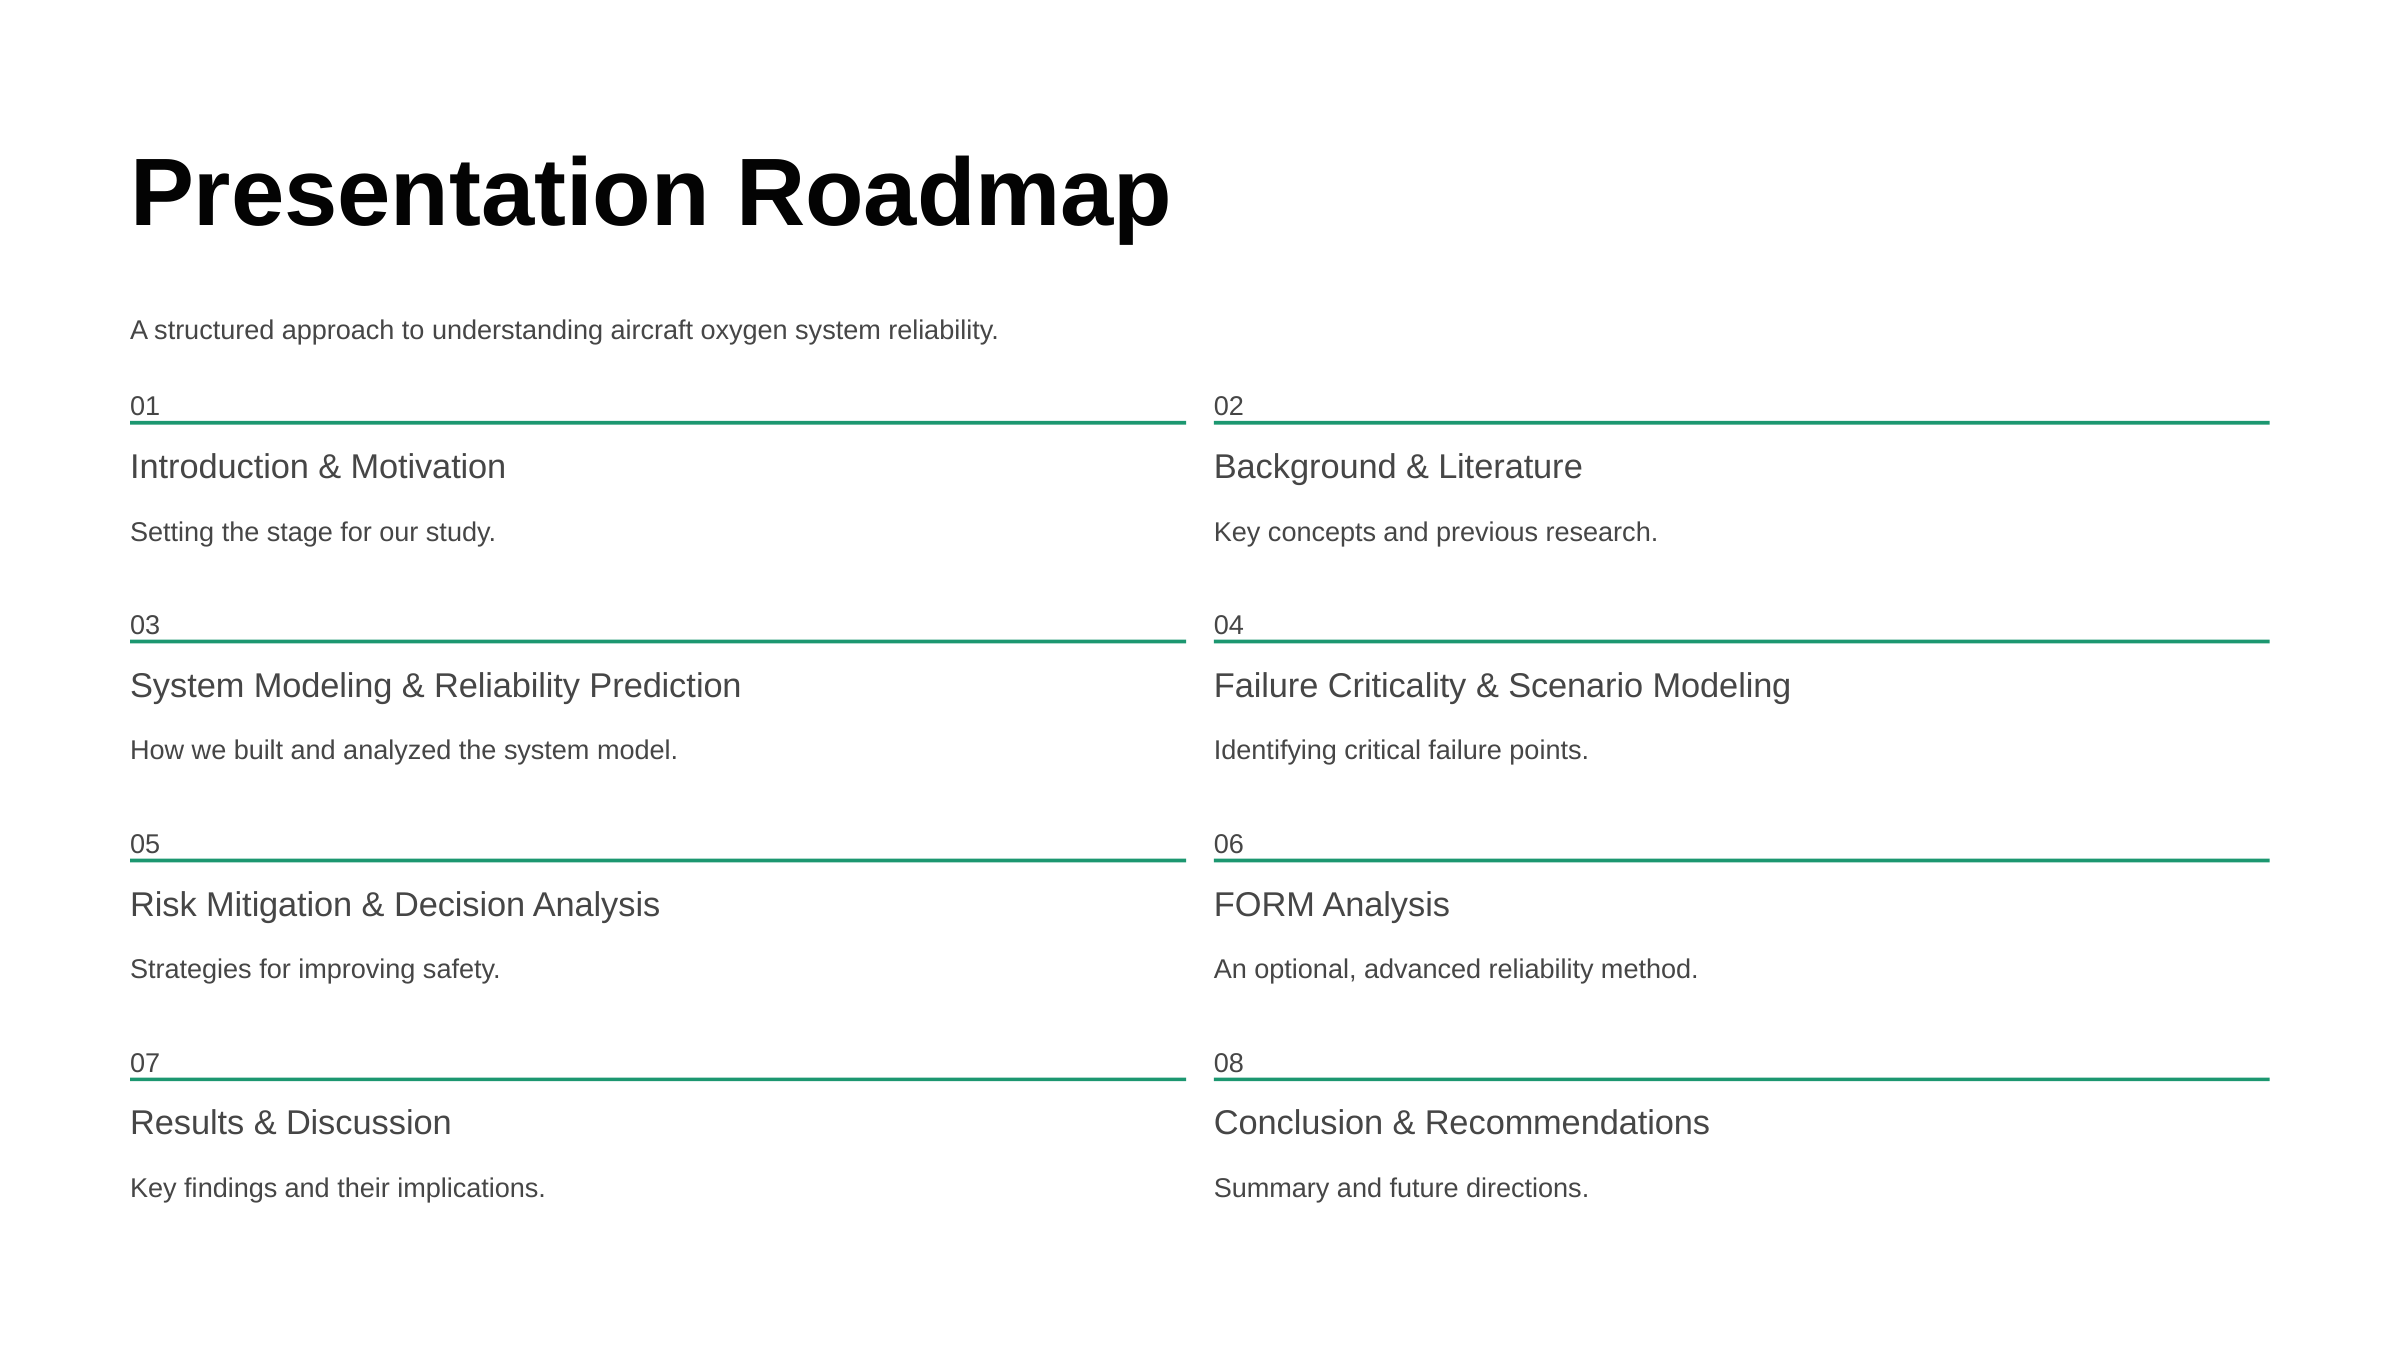

Presentation Roadmap
A structured approach to understanding aircraft oxygen system reliability.
01
02

Introduction & Motivation
Background & Literature
Setting the stage for our study.
Key concepts and previous research.
03
04

System Modeling & Reliability Prediction
Failure Criticality & Scenario Modeling
How we built and analyzed the system model.
Identifying critical failure points.
05
06

Risk Mitigation & Decision Analysis
FORM Analysis
Strategies for improving safety.
An optional, advanced reliability method.
07
08

Results & Discussion
Conclusion & Recommendations
Key findings and their implications.
Summary and future directions.